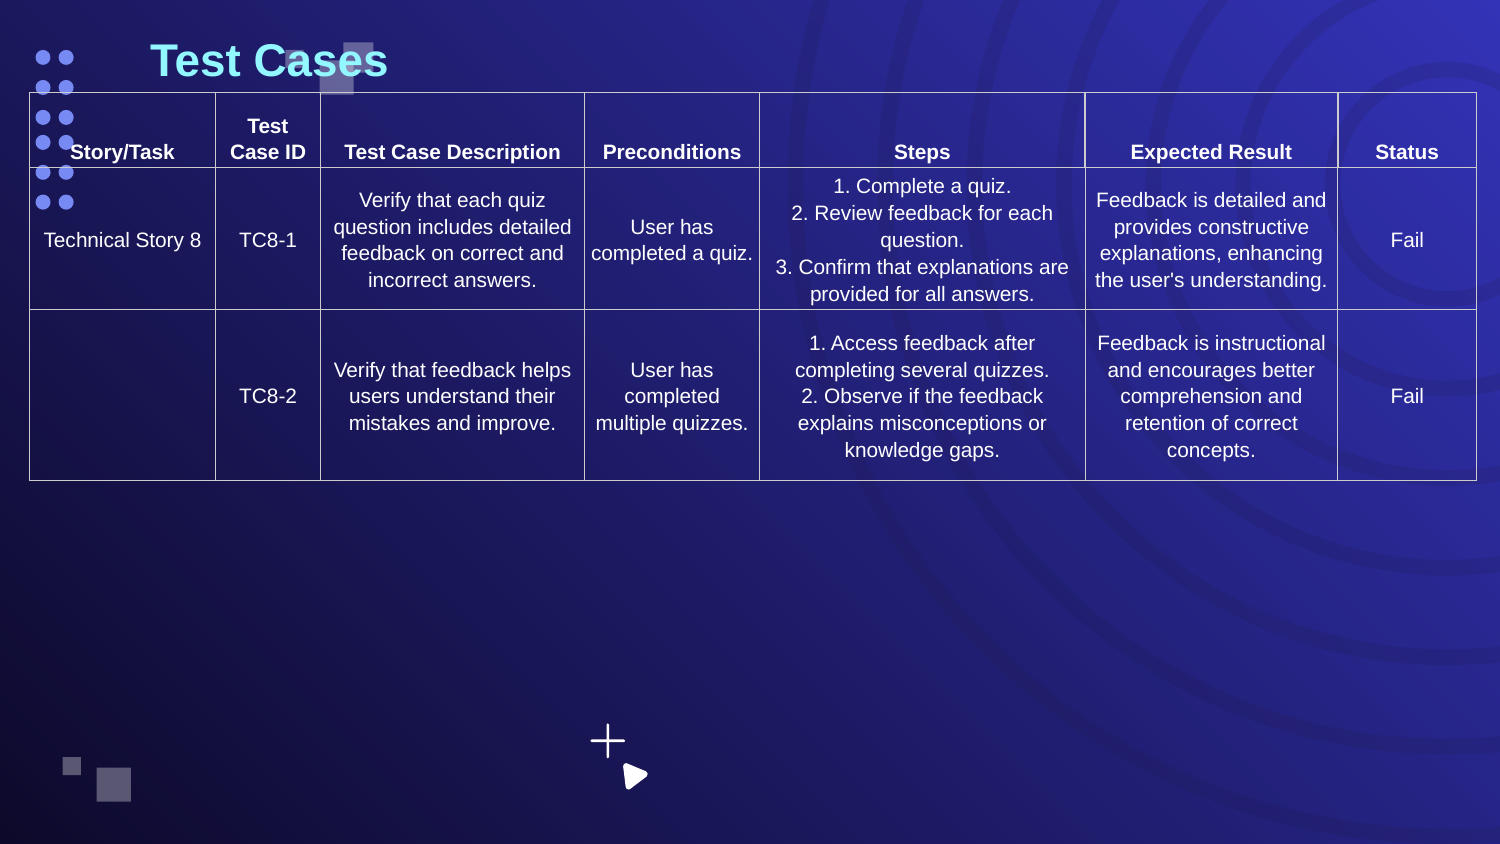

# Test Cases
| Story/Task | Test Case ID | Test Case Description | Preconditions | Steps | Expected Result | Status |
| --- | --- | --- | --- | --- | --- | --- |
| Technical Story 8 | TC8-1 | Verify that each quiz question includes detailed feedback on correct and incorrect answers. | User has completed a quiz. | 1. Complete a quiz. 2. Review feedback for each question. 3. Confirm that explanations are provided for all answers. | Feedback is detailed and provides constructive explanations, enhancing the user's understanding. | Fail |
|  | TC8-2 | Verify that feedback helps users understand their mistakes and improve. | User has completed multiple quizzes. | 1. Access feedback after completing several quizzes. 2. Observe if the feedback explains misconceptions or knowledge gaps. | Feedback is instructional and encourages better comprehension and retention of correct concepts. | Fail |